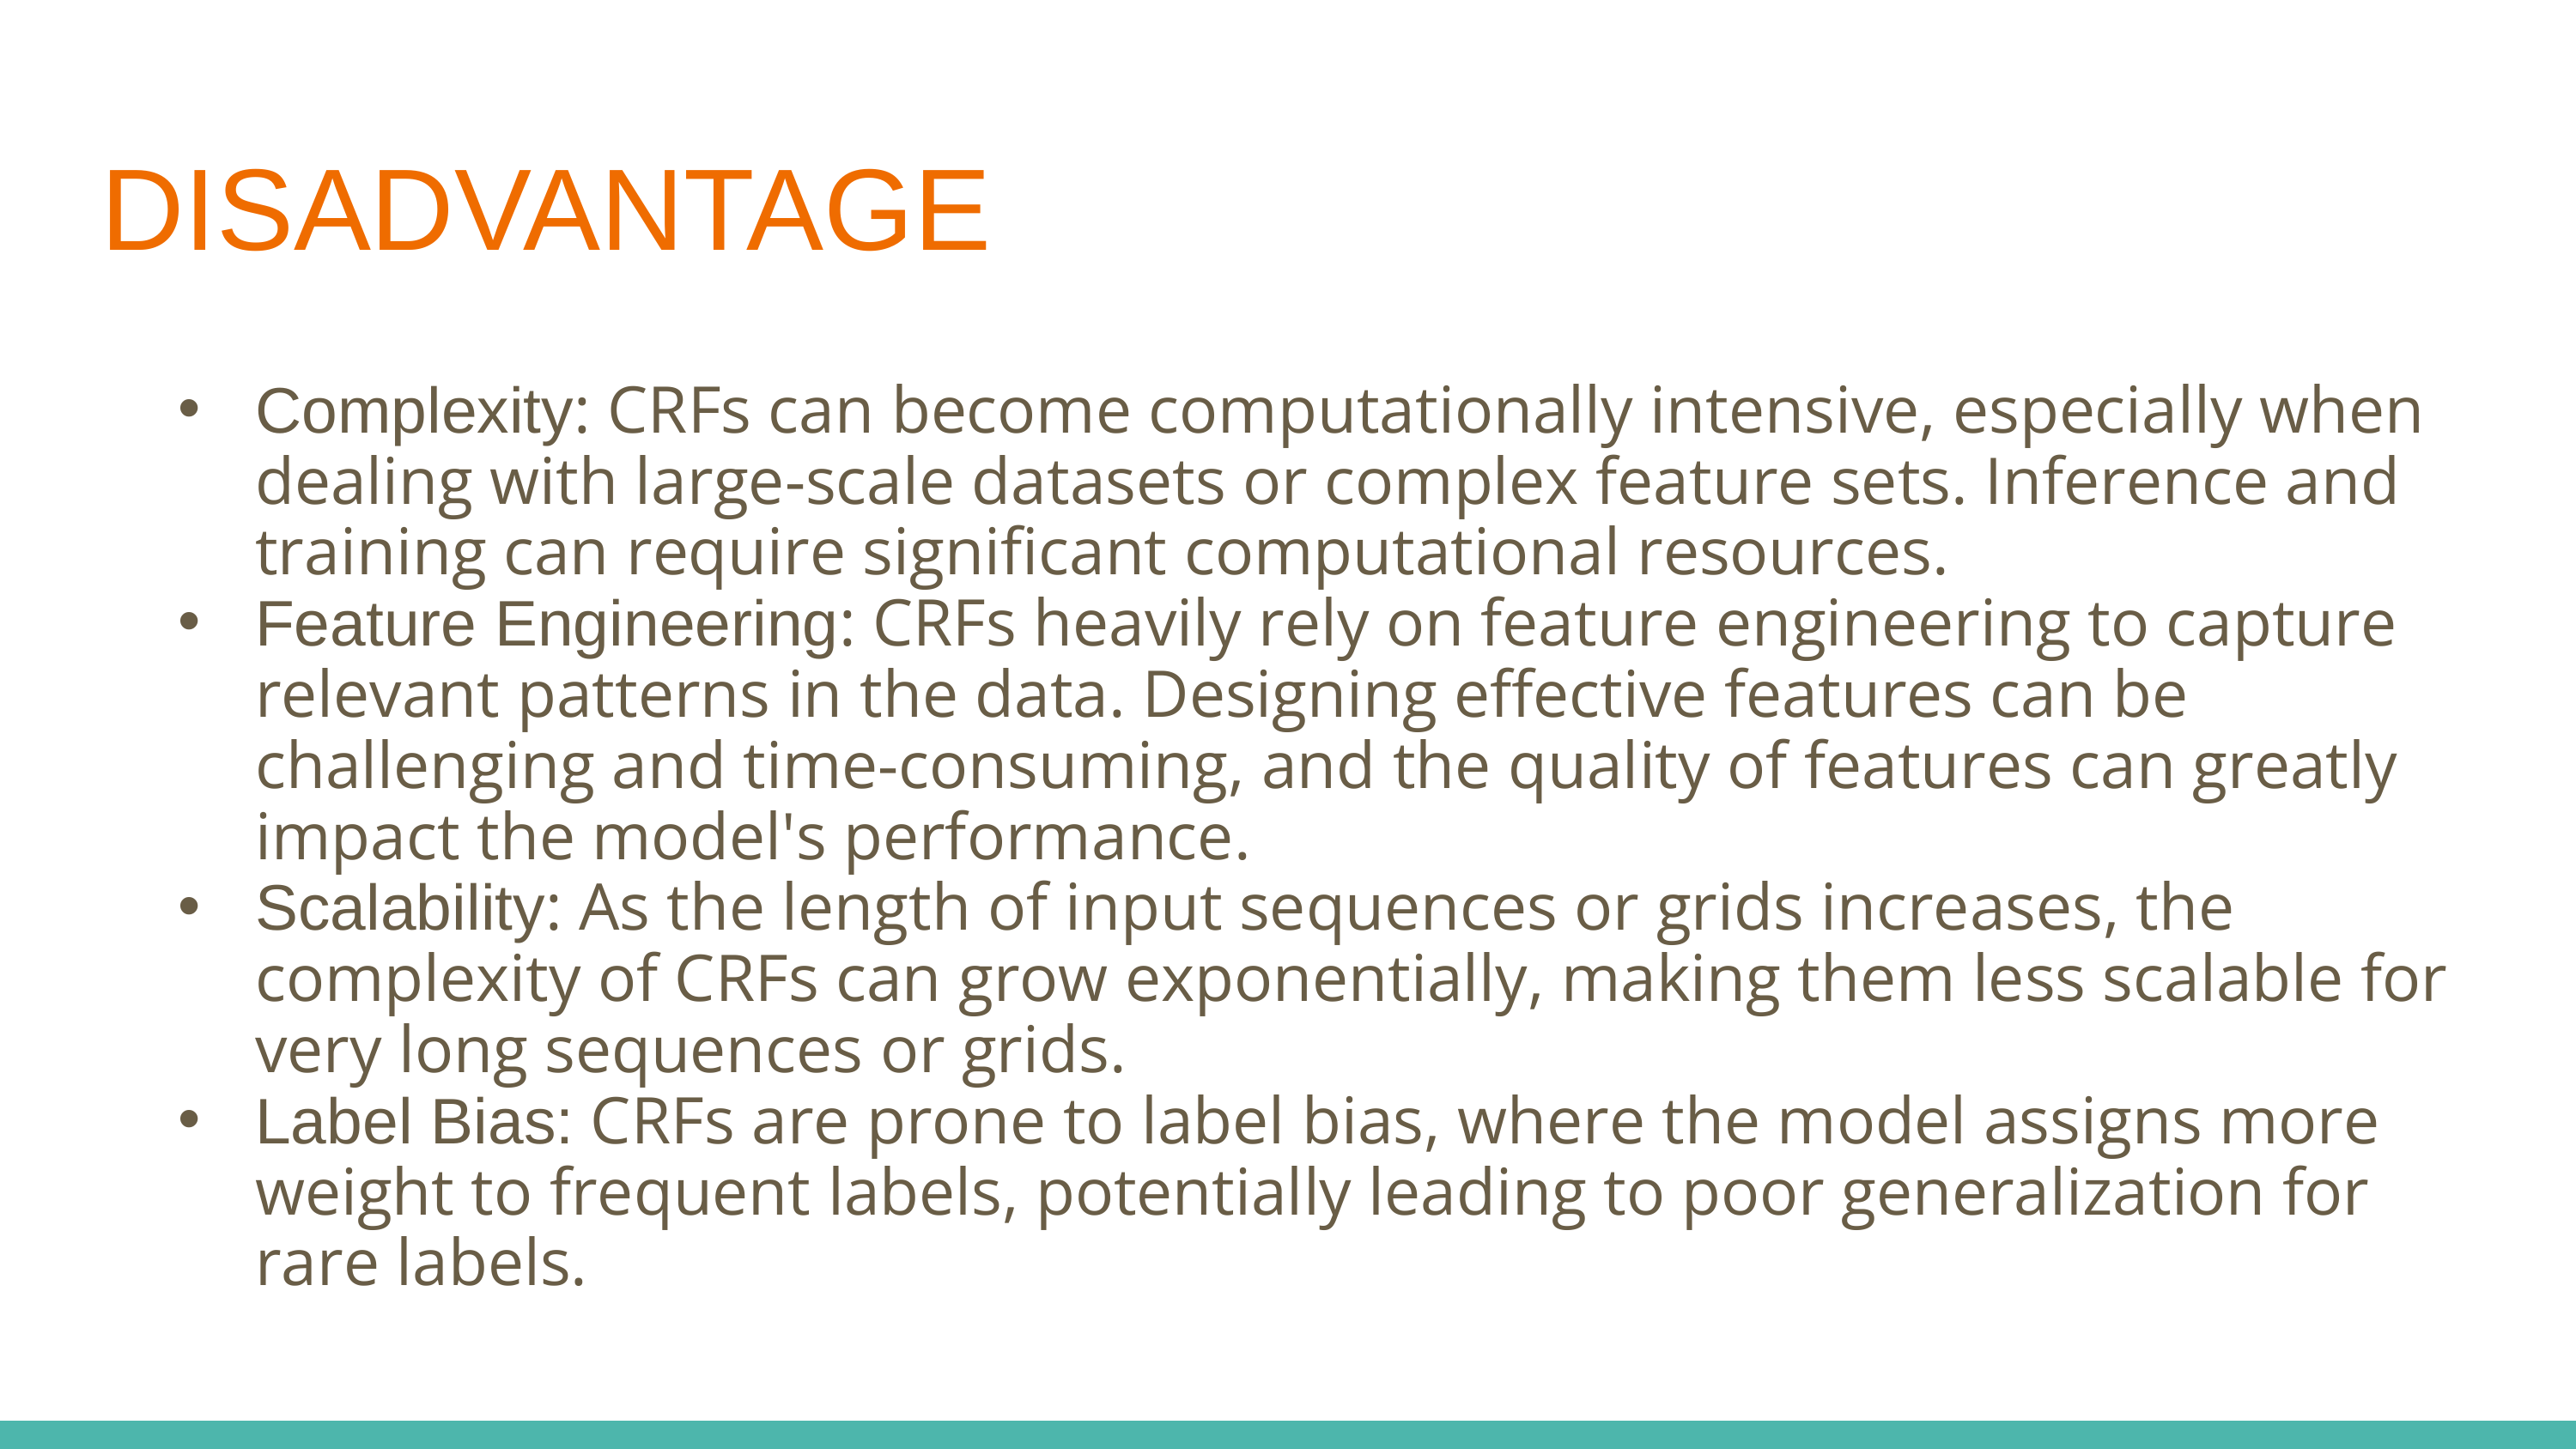

DISADVANTAGE
Complexity: CRFs can become computationally intensive, especially when dealing with large-scale datasets or complex feature sets. Inference and training can require significant computational resources.
Feature Engineering: CRFs heavily rely on feature engineering to capture relevant patterns in the data. Designing effective features can be challenging and time-consuming, and the quality of features can greatly impact the model's performance.
Scalability: As the length of input sequences or grids increases, the complexity of CRFs can grow exponentially, making them less scalable for very long sequences or grids.
Label Bias: CRFs are prone to label bias, where the model assigns more weight to frequent labels, potentially leading to poor generalization for rare labels.